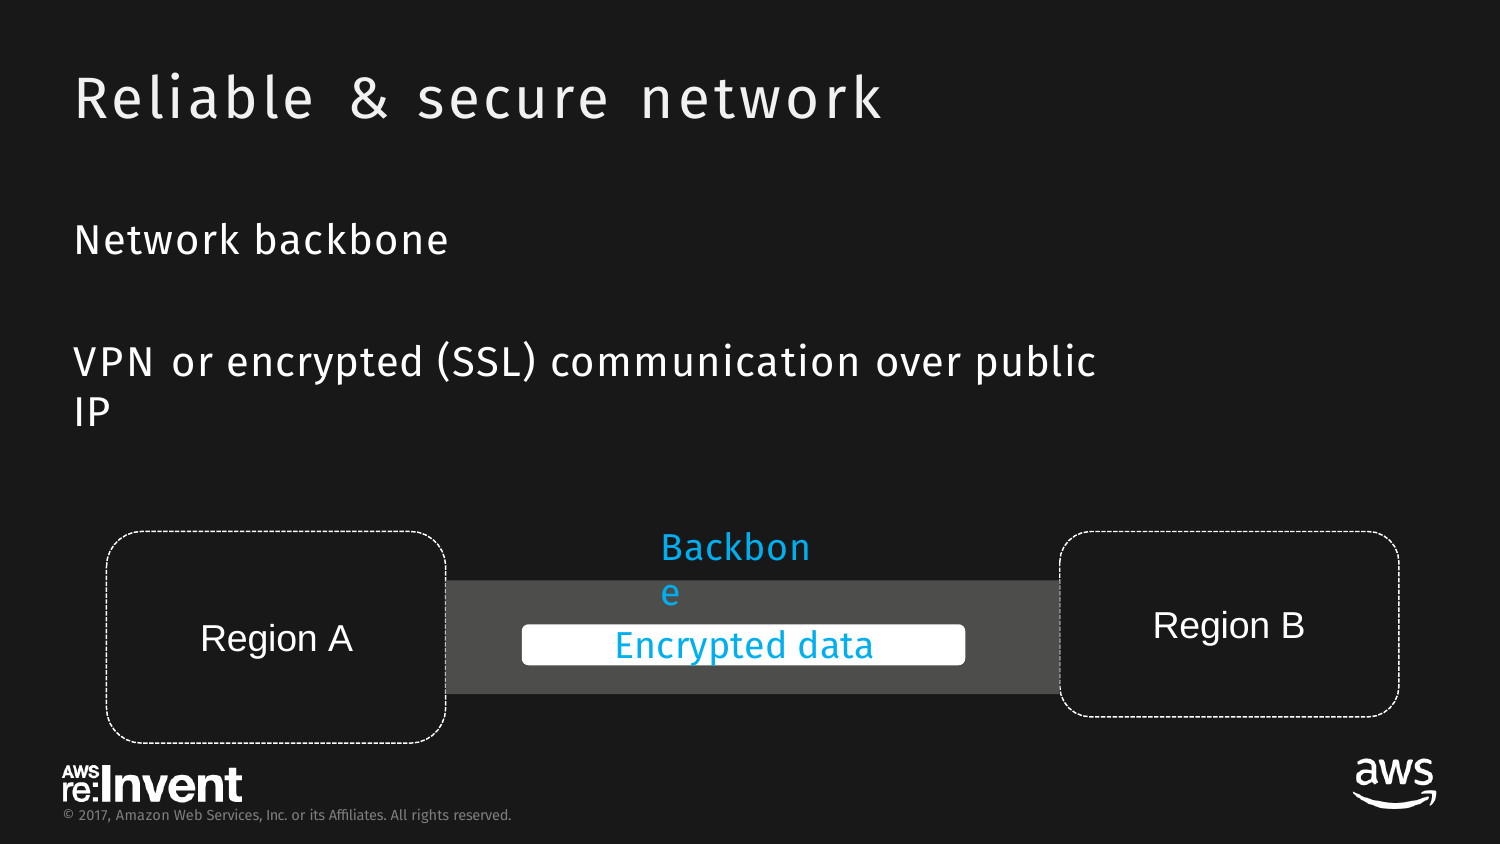

# Reliable	&	secure	network
Network backbone

VPN or encrypted (SSL) communication over public IP
Backbone

Encrypted data
Region B
Region A
© 2017, Amazon Web Services, Inc. or its Affiliates. All rights reserved.